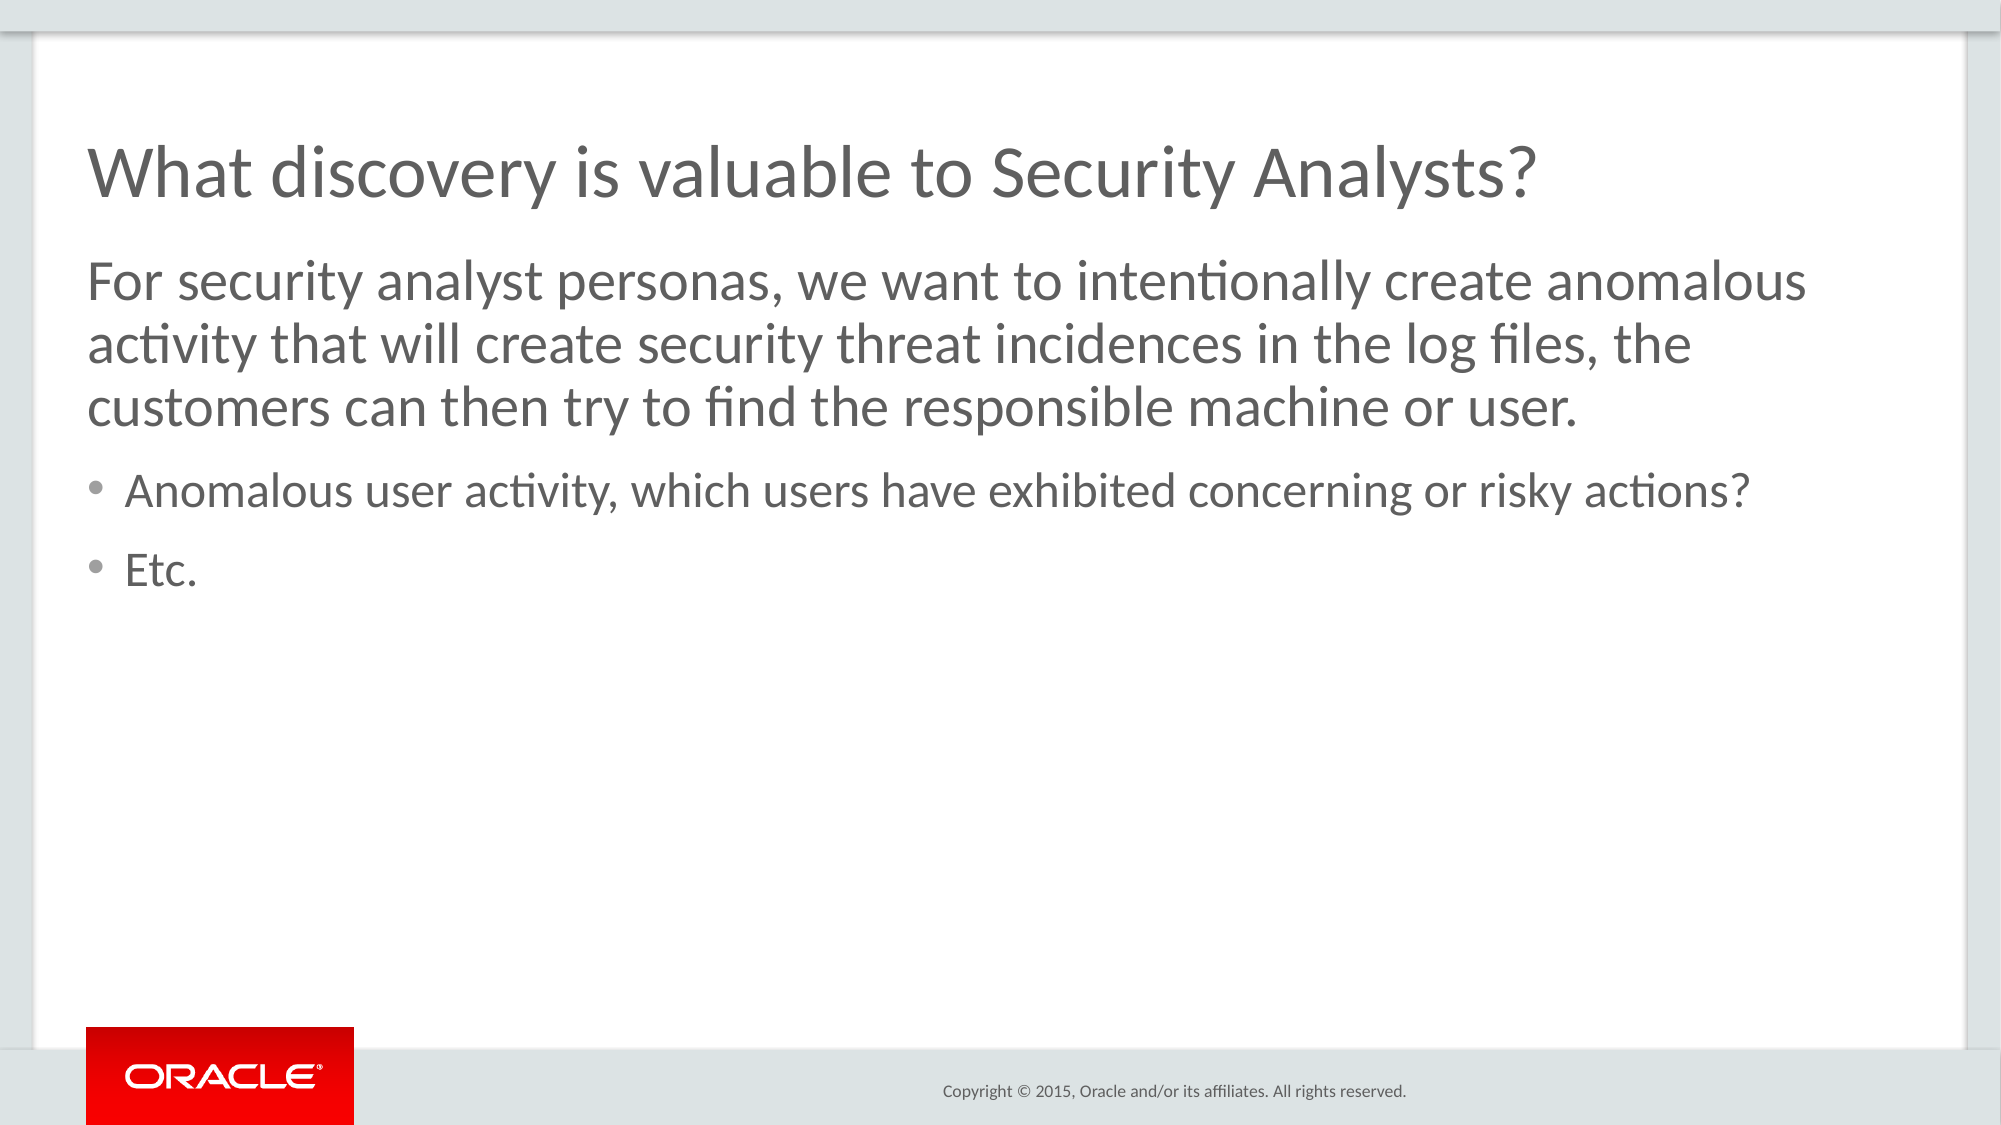

# What discovery is valuable to Security Analysts?
For security analyst personas, we want to intentionally create anomalous activity that will create security threat incidences in the log files, the customers can then try to find the responsible machine or user.
Anomalous user activity, which users have exhibited concerning or risky actions?
Etc.